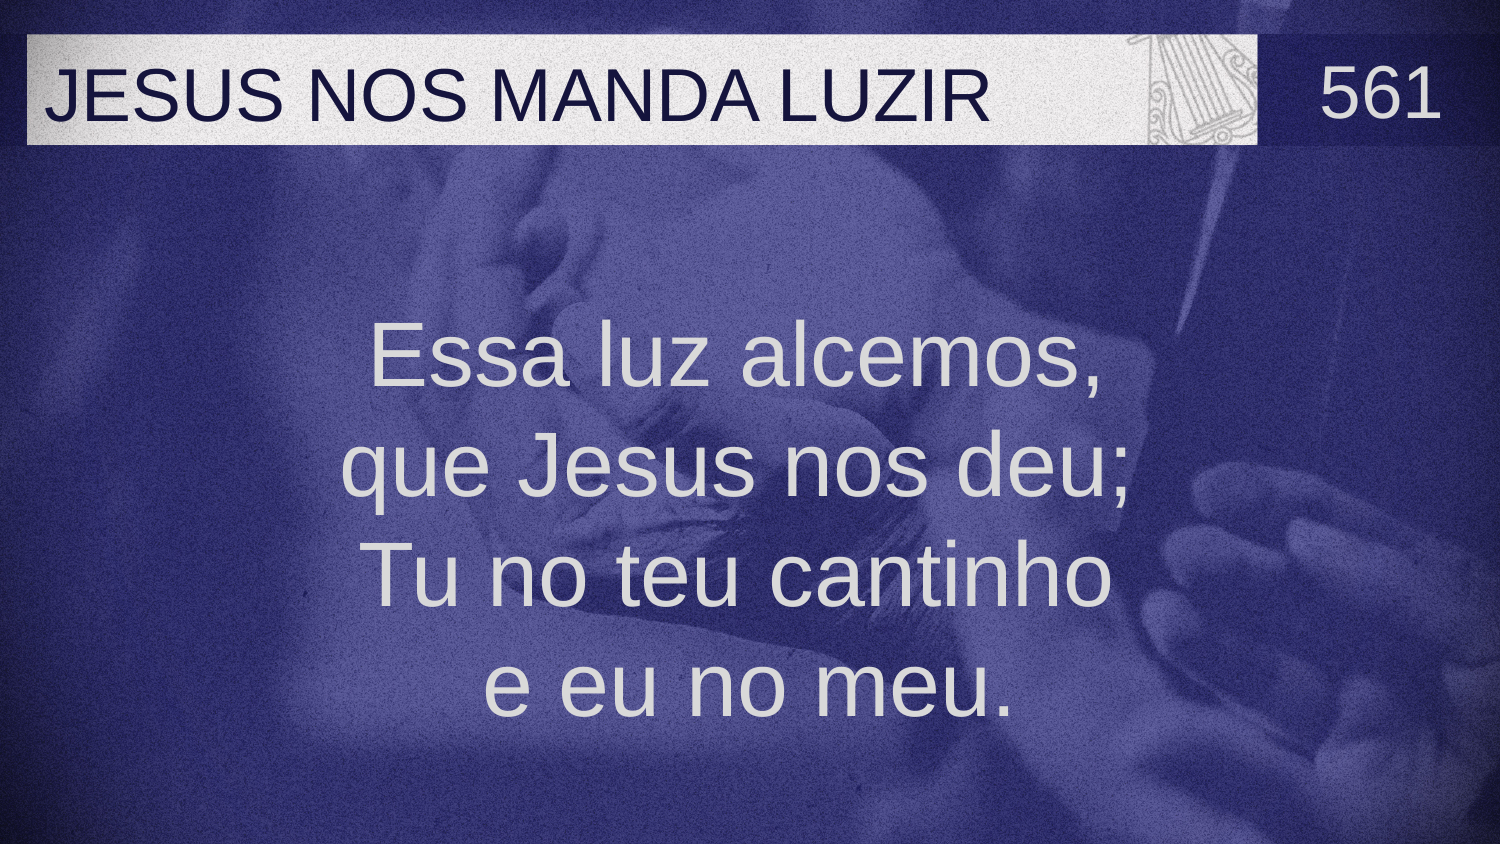

# JESUS NOS MANDA LUZIR
561
Essa luz alcemos,
que Jesus nos deu;
Tu no teu cantinho
e eu no meu.